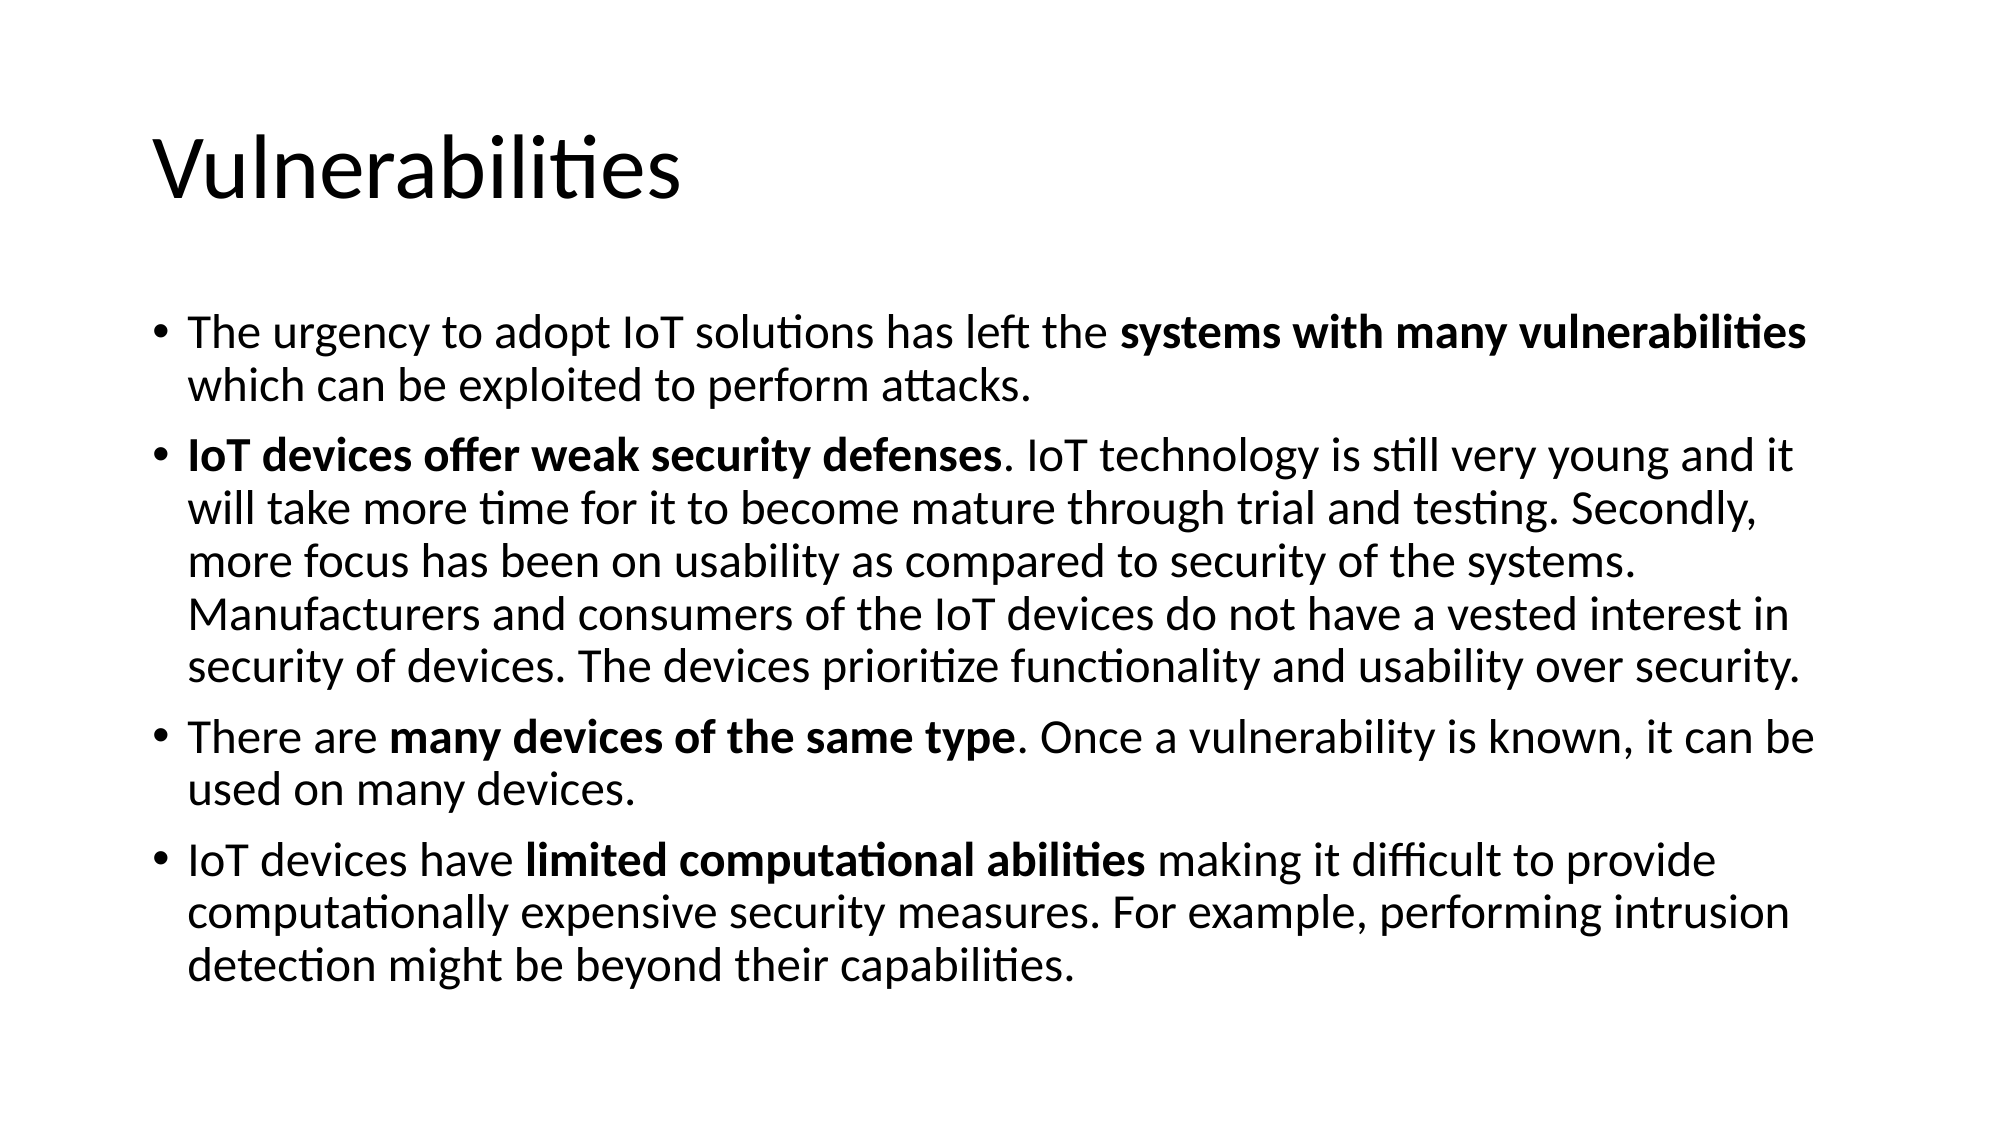

Vulnerabilities
The urgency to adopt IoT solutions has left the systems with many vulnerabilities which can be exploited to perform attacks.
IoT devices offer weak security defenses. IoT technology is still very young and it will take more time for it to become mature through trial and testing. Secondly, more focus has been on usability as compared to security of the systems. Manufacturers and consumers of the IoT devices do not have a vested interest in security of devices. The devices prioritize functionality and usability over security.
There are many devices of the same type. Once a vulnerability is known, it can be used on many devices.
IoT devices have limited computational abilities making it difficult to provide computationally expensive security measures. For example, performing intrusion detection might be beyond their capabilities.